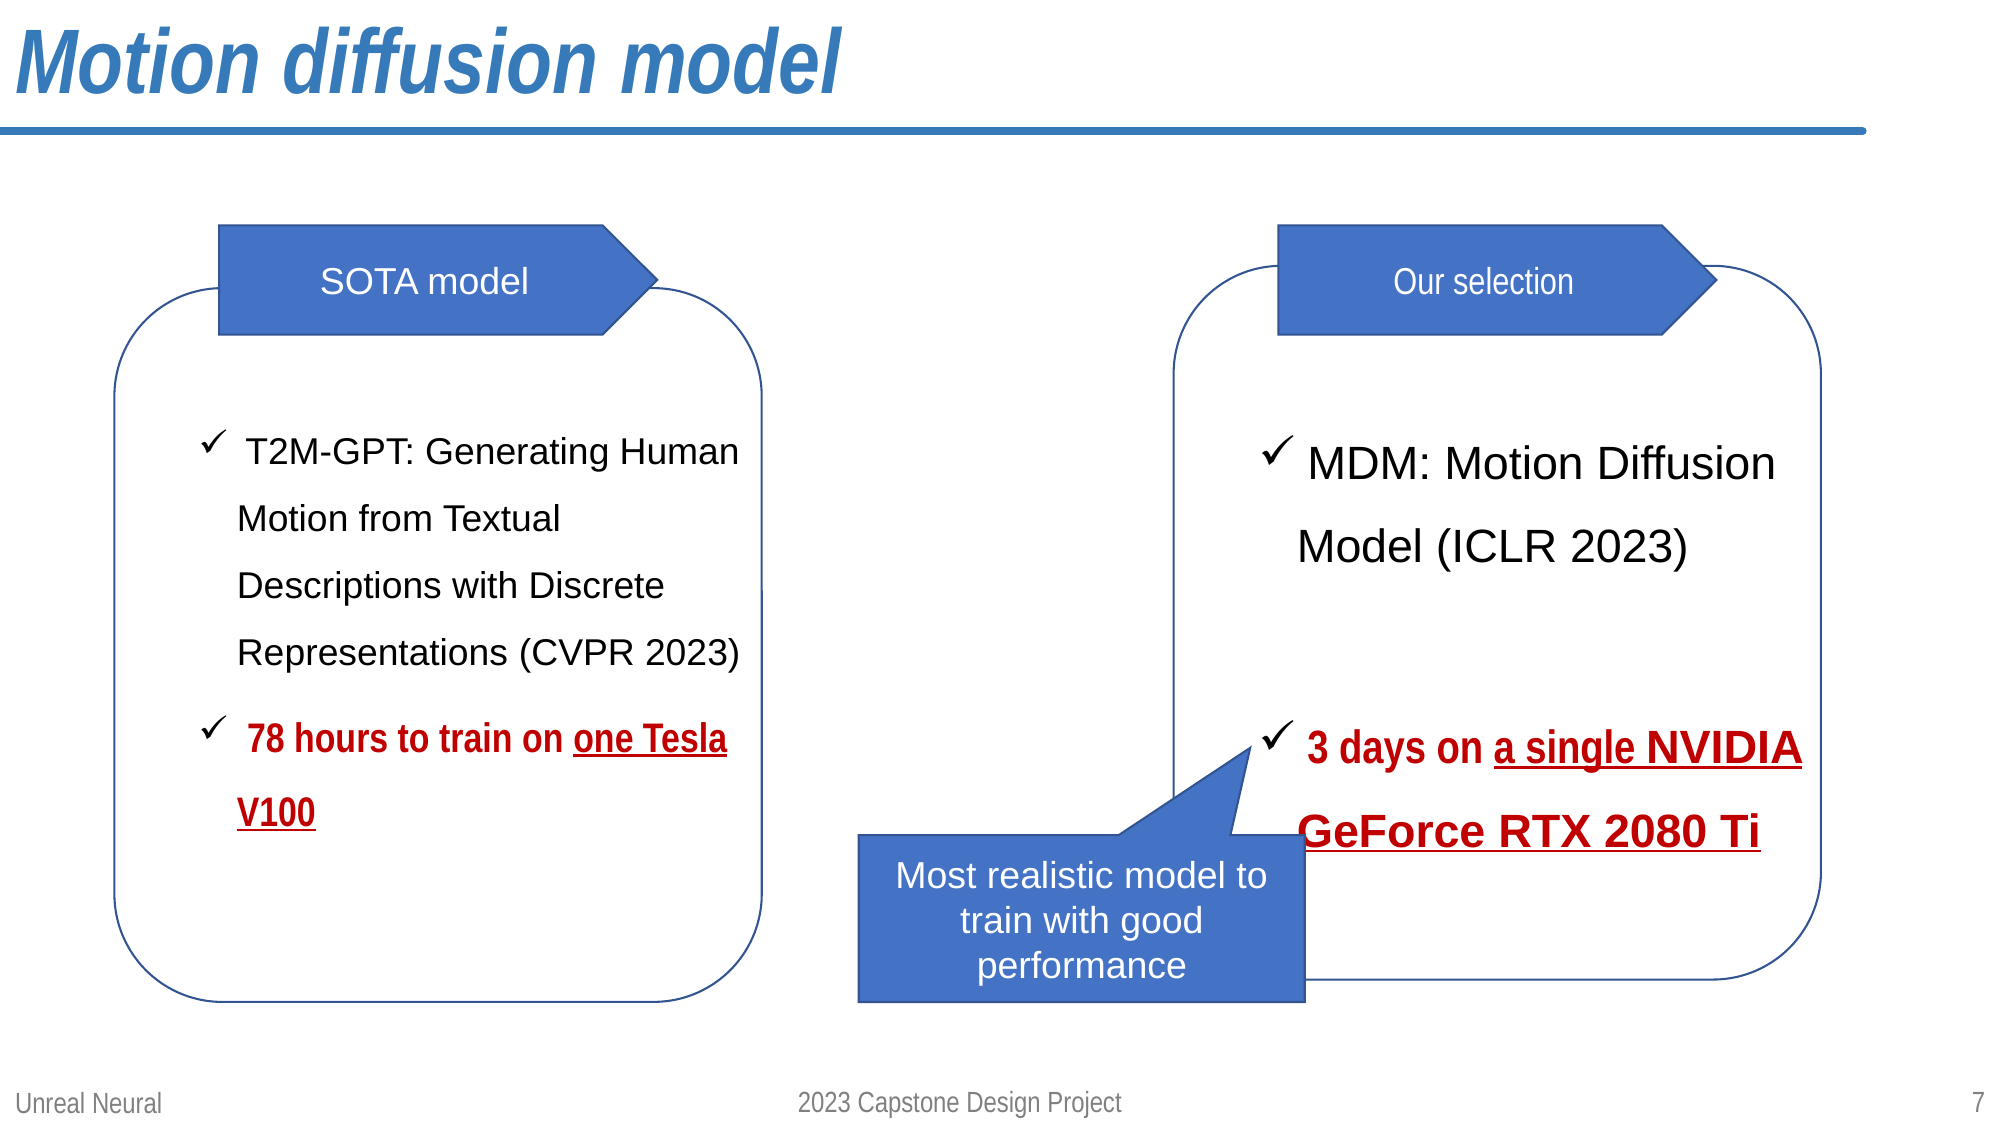

# Motion diffusion model
SOTA model
Our selection

 T2M-GPT: Generating Human Motion from Textual Descriptions with Discrete Representations (CVPR 2023)
 78 hours to train on one Tesla V100

 MDM: Motion Diffusion Model (ICLR 2023)

 3 days on a single NVIDIA GeForce RTX 2080 Ti

Most realistic model to train with good performance